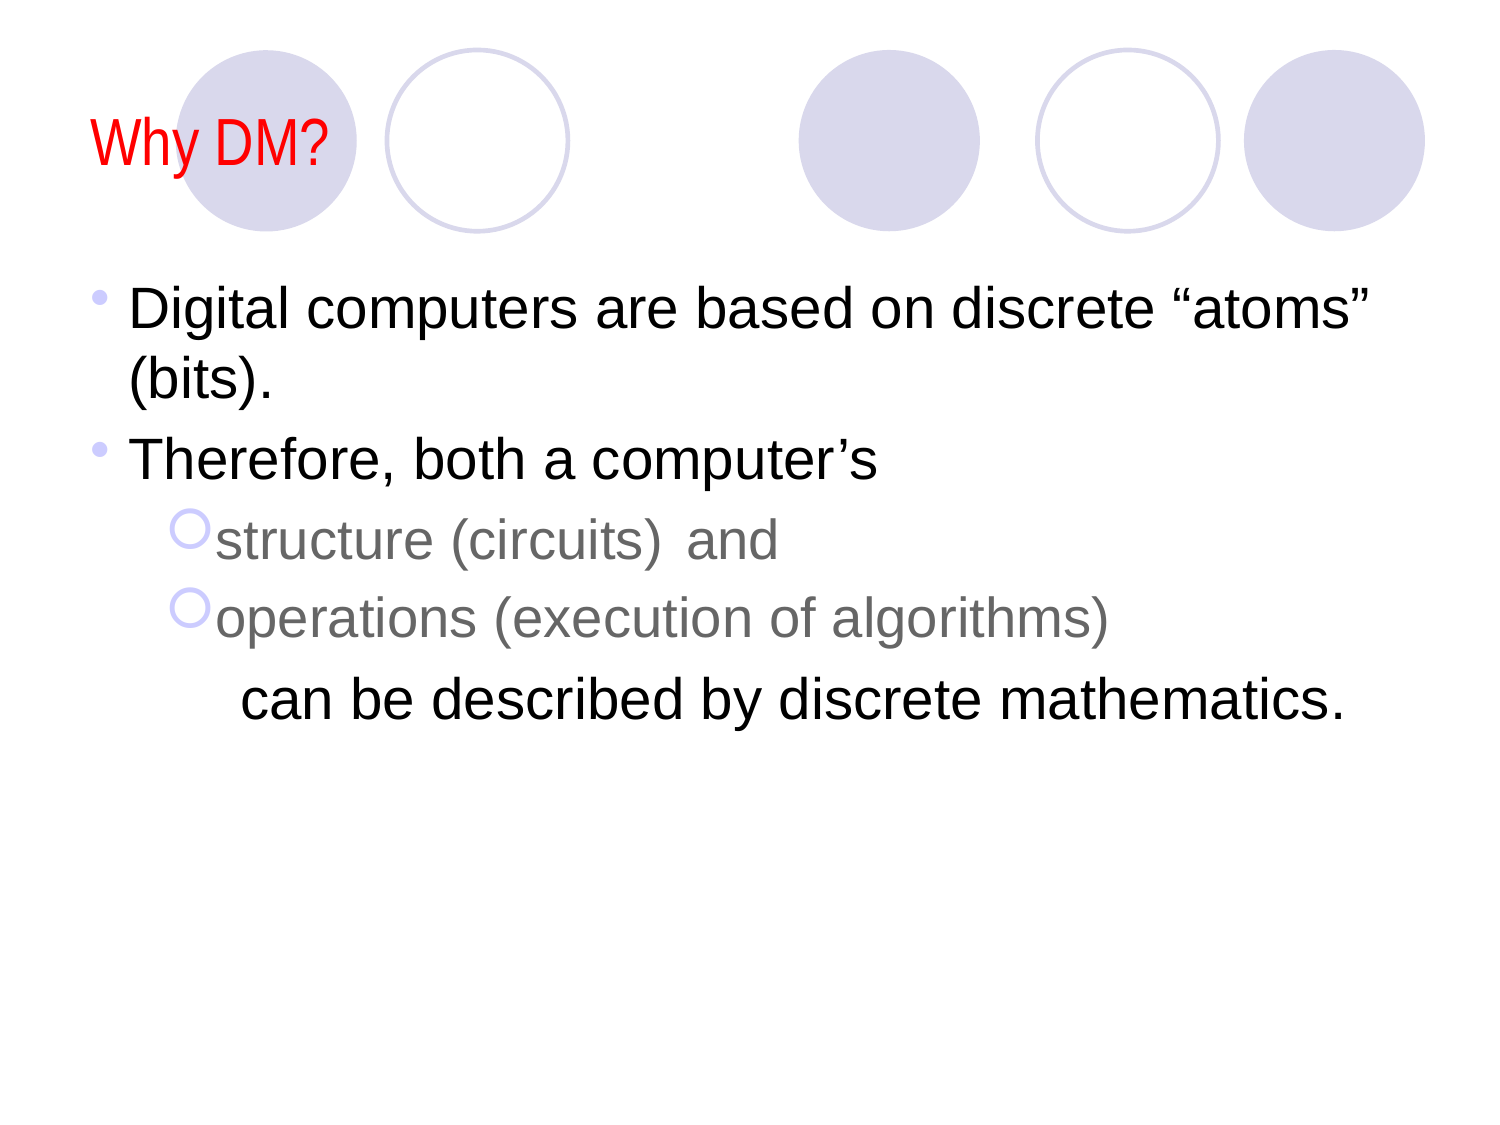

# Why DM?
Digital computers are based on discrete “atoms” (bits).
Therefore, both a computer’s
structure (circuits)  and
operations (execution of algorithms)
	can be described by discrete mathematics.